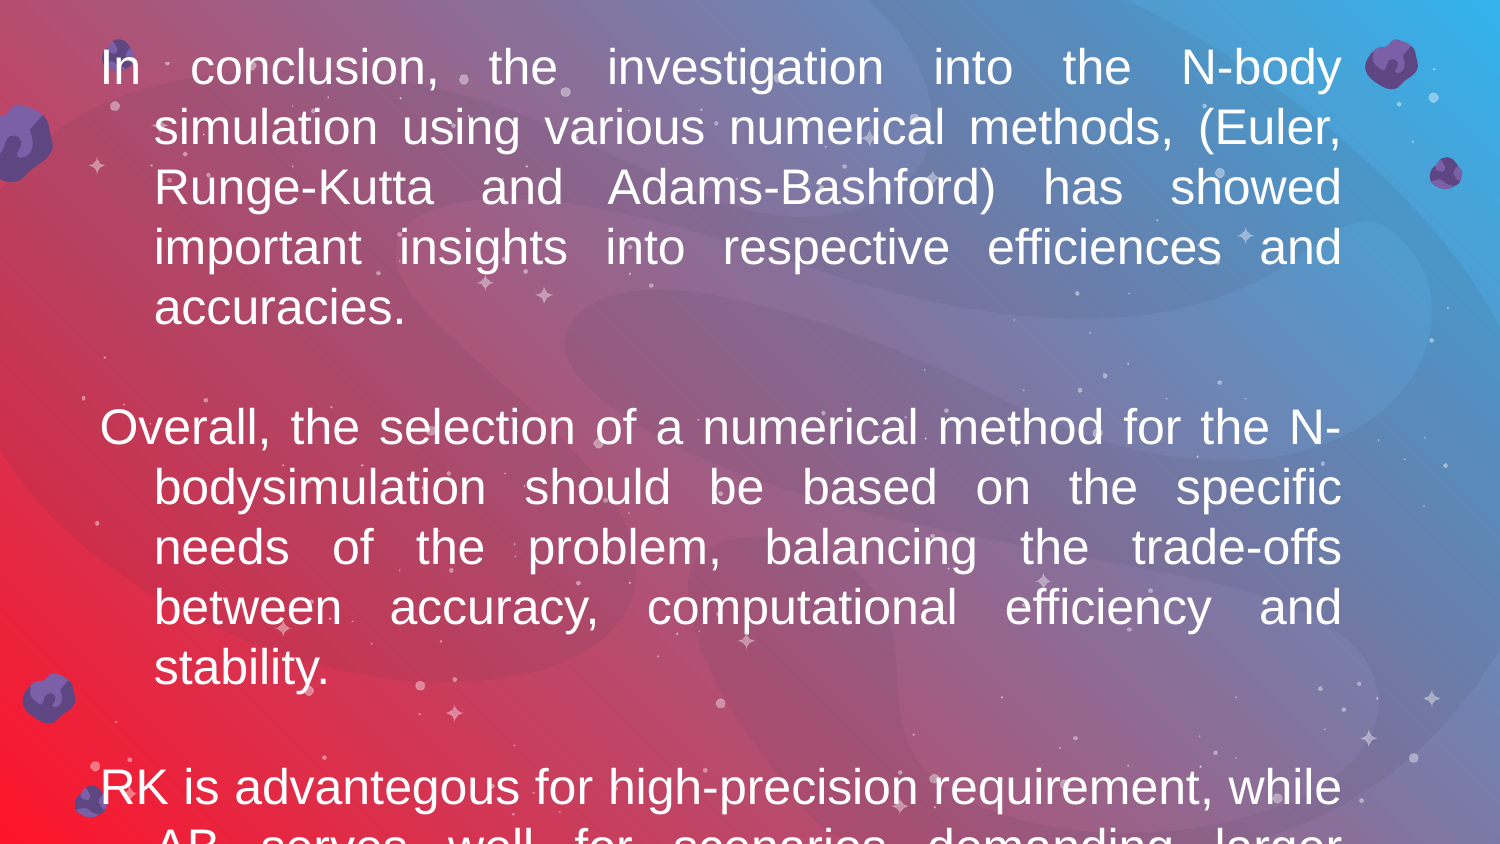

In conclusion, the investigation into the N-body simulation using various numerical methods, (Euler, Runge-Kutta and Adams-Bashford) has showed important insights into respective efficiences and accuracies.

Overall, the selection of a numerical method for the N-bodysimulation should be based on the specific needs of the problem, balancing the trade-offs between accuracy, computational efficiency and stability.

RK is advantegous for high-precision requirement, while AB serves well for scenarios demanding larger timesteps with reasonable accuracy.